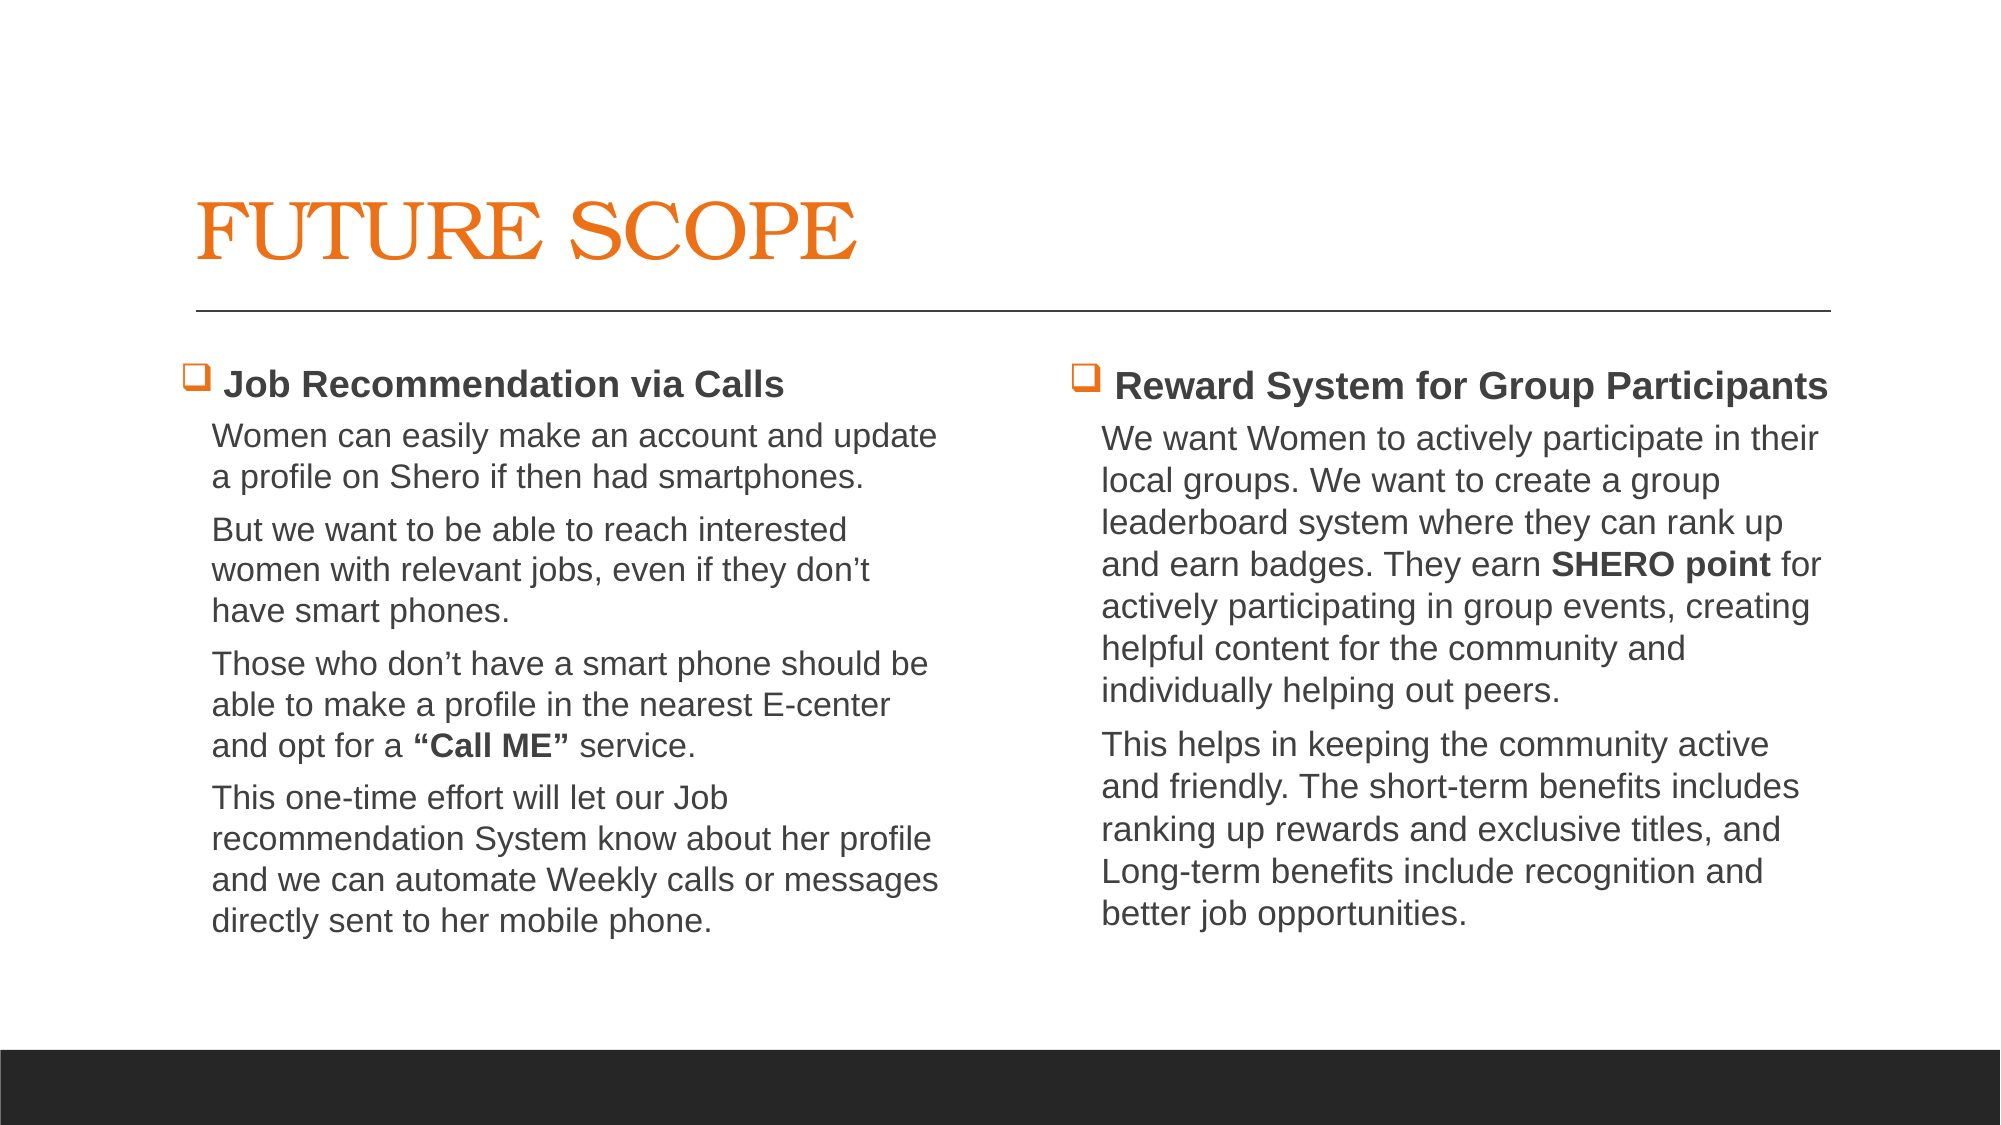

# FUTURE SCOPE
 Job Recommendation via Calls
Women can easily make an account and update a profile on Shero if then had smartphones.
But we want to be able to reach interested women with relevant jobs, even if they don’t have smart phones.
Those who don’t have a smart phone should be able to make a profile in the nearest E-center and opt for a “Call ME” service.
This one-time effort will let our Job recommendation System know about her profile and we can automate Weekly calls or messages directly sent to her mobile phone.

 Reward System for Group Participants
We want Women to actively participate in their local groups. We want to create a group leaderboard system where they can rank up and earn badges. They earn SHERO point for actively participating in group events, creating helpful content for the community and individually helping out peers.
This helps in keeping the community active and friendly. The short-term benefits includes ranking up rewards and exclusive titles, and Long-term benefits include recognition and better job opportunities.